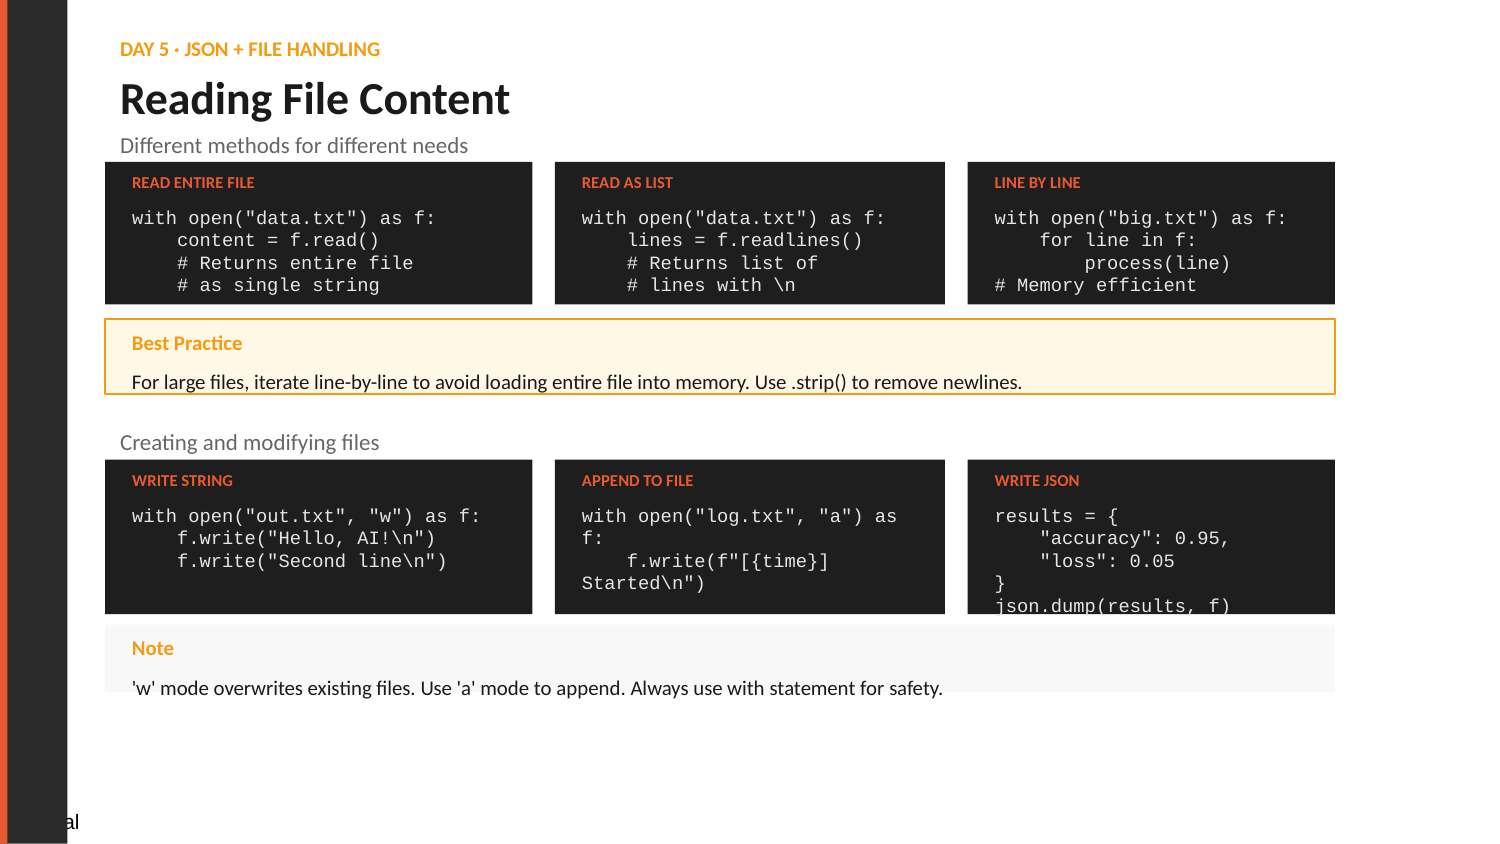

DAY 5 · JSON + FILE HANDLING
Reading File Content
Different methods for different needs

READ ENTIRE FILE
READ AS LIST
LINE BY LINE
with open("data.txt") as f:
    content = f.read()
    # Returns entire file
    # as single string
with open("data.txt") as f:
    lines = f.readlines()
    # Returns list of
    # lines with \n
with open("big.txt") as f:
    for line in f:
        process(line)
# Memory efficient

Best Practice
For large files, iterate line-by-line to avoid loading entire file into memory. Use .strip() to remove newlines.
Creating and modifying files

WRITE STRING
APPEND TO FILE
WRITE JSON
with open("out.txt", "w") as f:
    f.write("Hello, AI!\n")
    f.write("Second line\n")
with open("log.txt", "a") as f:
    f.write(f"[{time}] Started\n")
results = {
    "accuracy": 0.95,
    "loss": 0.05
}
json.dump(results, f)

Note
'w' mode overwrites existing files. Use 'a' mode to append. Always use with statement for safety.